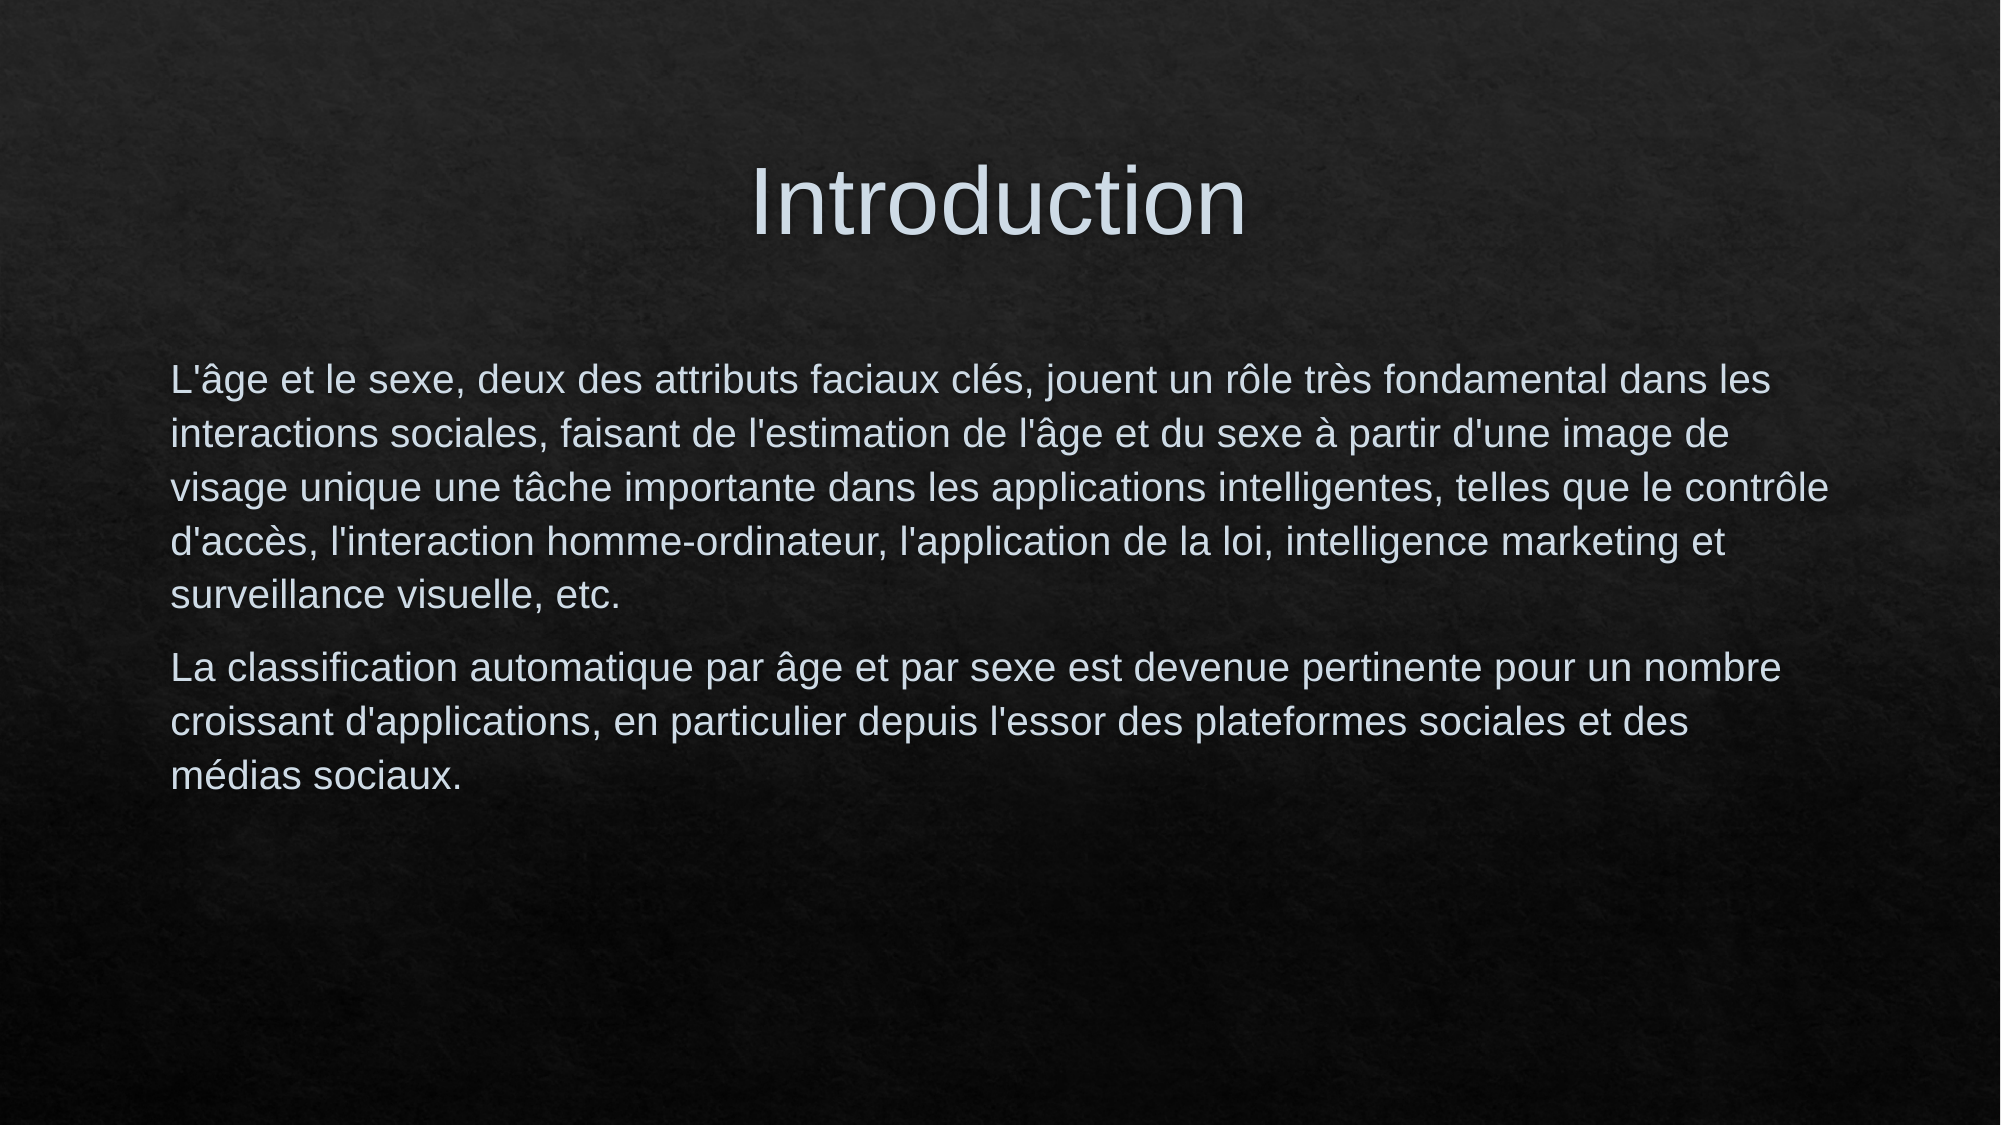

# Introduction
L'âge et le sexe, deux des attributs faciaux clés, jouent un rôle très fondamental dans les interactions sociales, faisant de l'estimation de l'âge et du sexe à partir d'une image de visage unique une tâche importante dans les applications intelligentes, telles que le contrôle d'accès, l'interaction homme-ordinateur, l'application de la loi, intelligence marketing et surveillance visuelle, etc.
La classification automatique par âge et par sexe est devenue pertinente pour un nombre croissant d'applications, en particulier depuis l'essor des plateformes sociales et des médias sociaux.